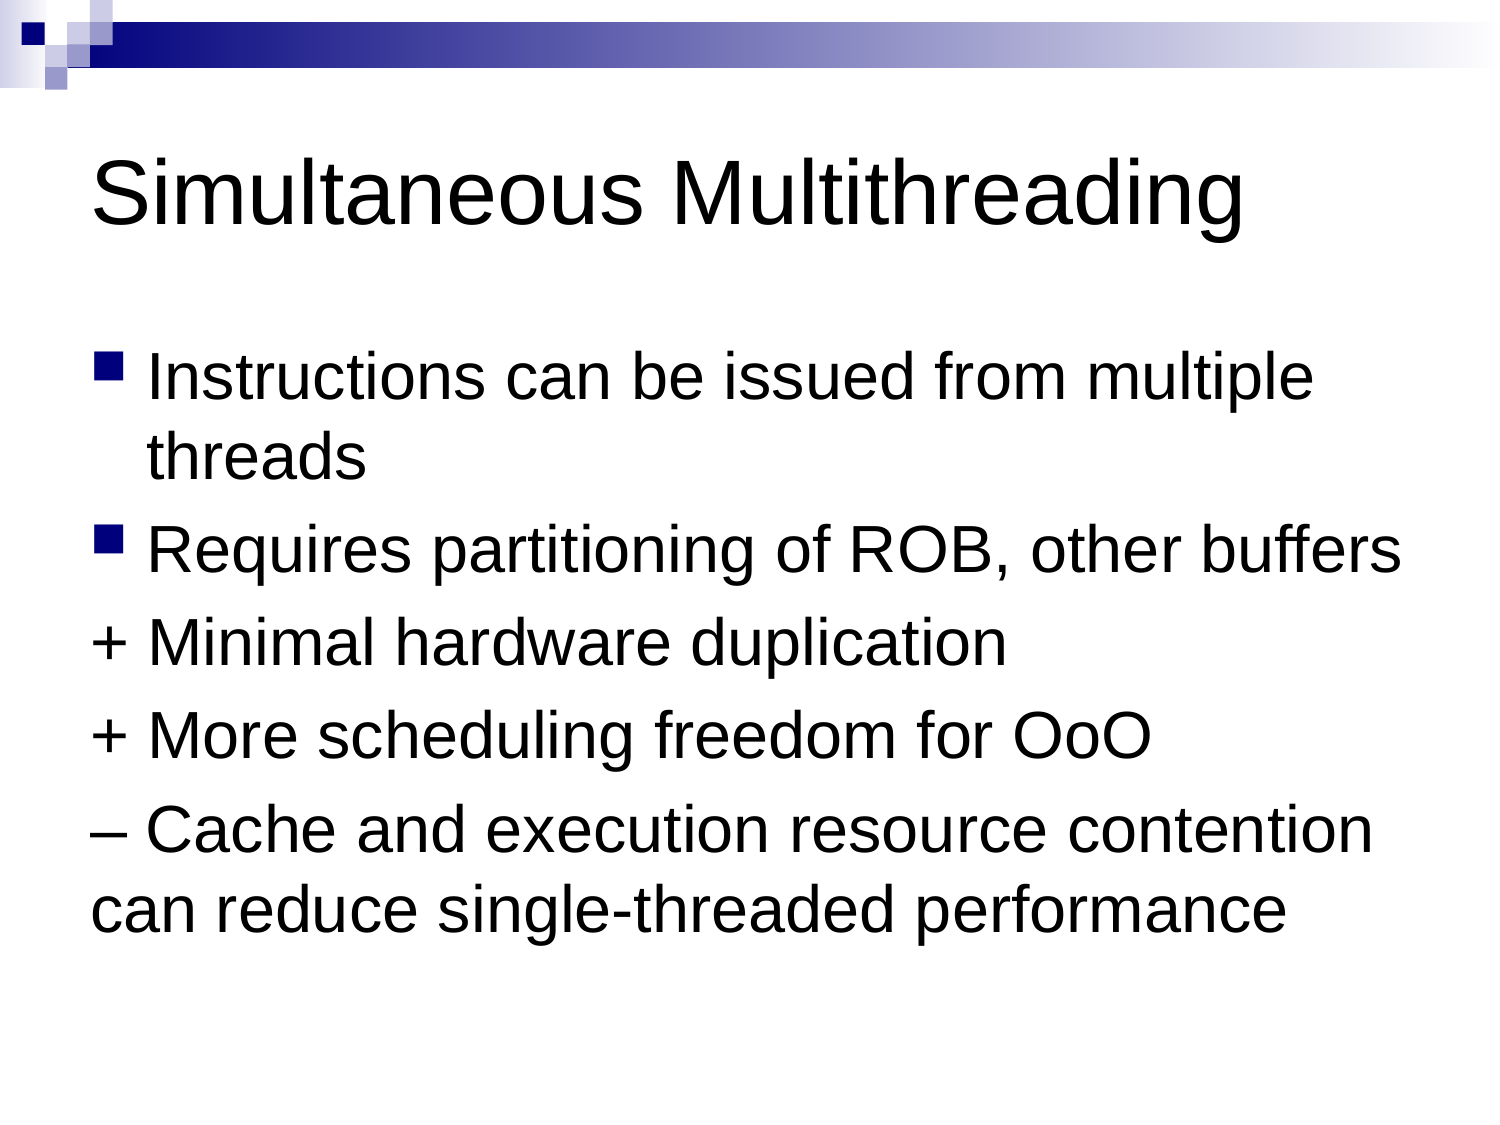

# Simultaneous Multithreading
Instructions can be issued from multiple threads
Requires partitioning of ROB, other buffers
+ Minimal hardware duplication
+ More scheduling freedom for OoO
– Cache and execution resource contention can reduce single-threaded performance